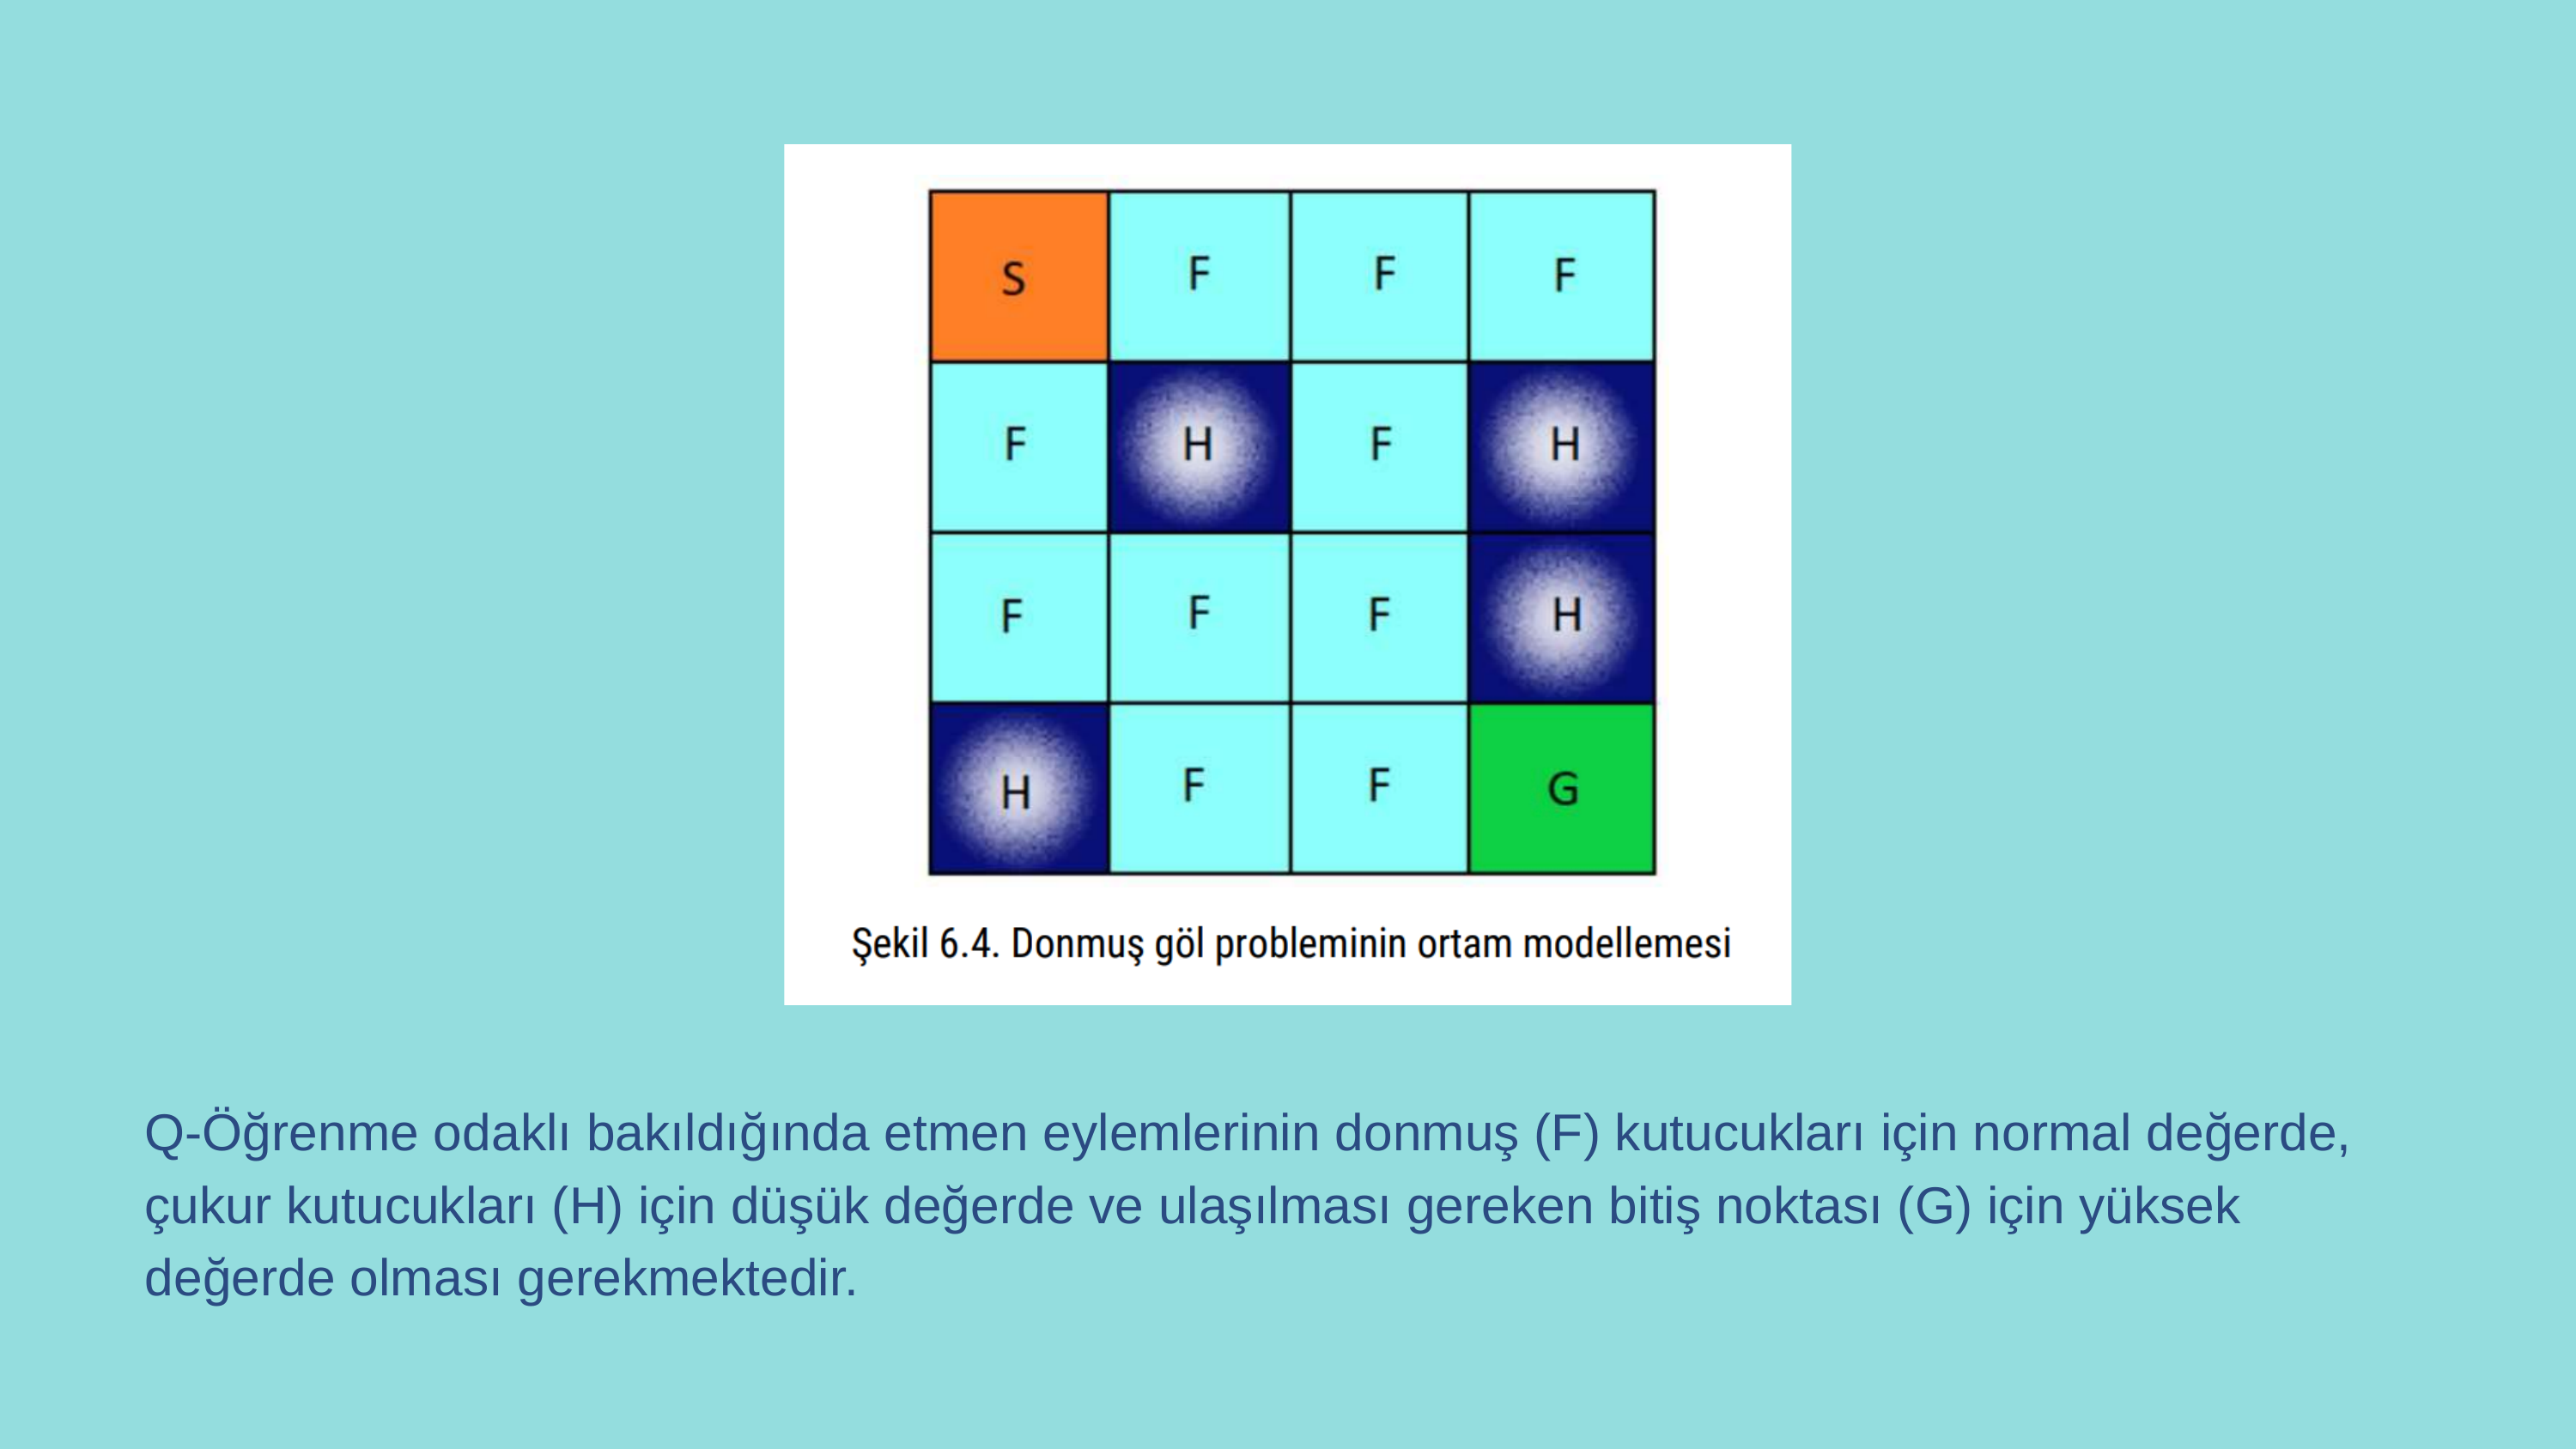

Q-Öğrenme odaklı bakıldığında etmen eylemlerinin donmuş (F) kutucukları için normal değerde, çukur kutucukları (H) için düşük değerde ve ulaşılması gereken bitiş noktası (G) için yüksek değerde olması gerekmektedir.